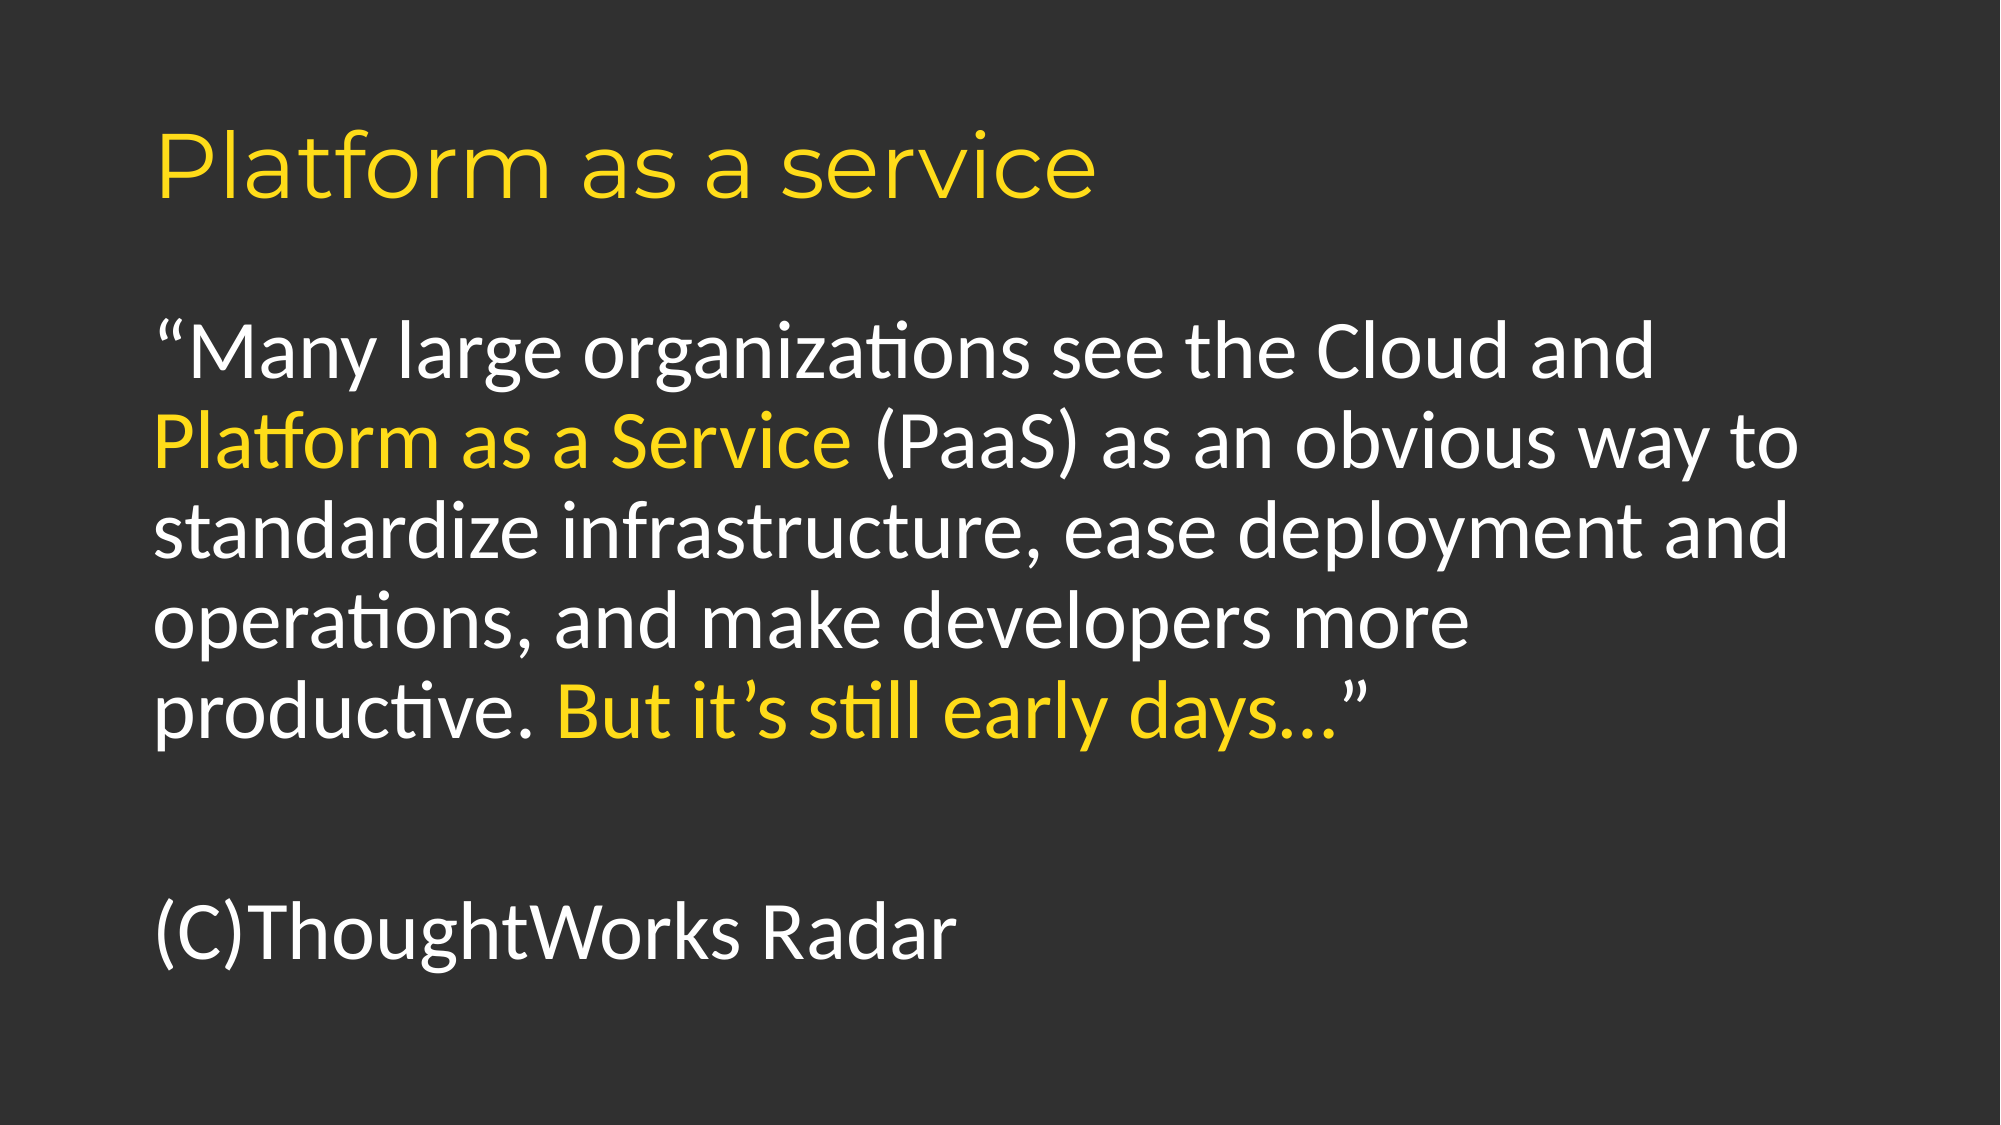

# Platform as a service
“Many large organizations see the Cloud and Platform as a Service (PaaS) as an obvious way to standardize infrastructure, ease deployment and operations, and make developers more productive. But it’s still early days…”

(C)ThoughtWorks Radar